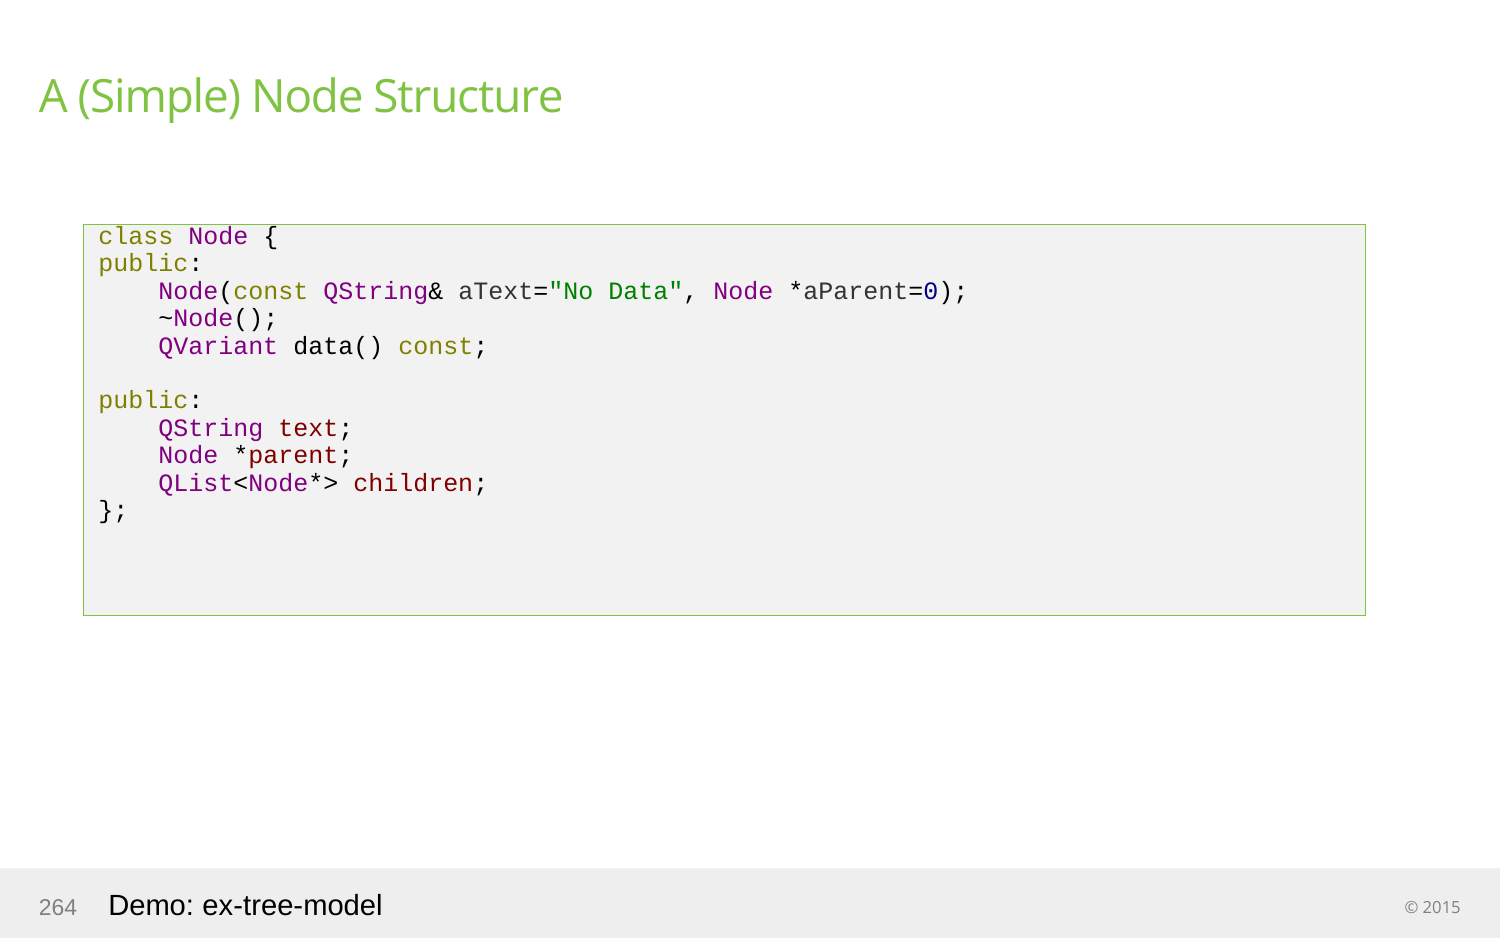

# A (Simple) Node Structure
class Node {
public:
    Node(const QString& aText="No Data", Node *aParent=0);
    ~Node();
    QVariant data() const;

public:
    QString text;
    Node *parent;
    QList<Node*> children;
};
264
Demo: ex-tree-model
© 2015